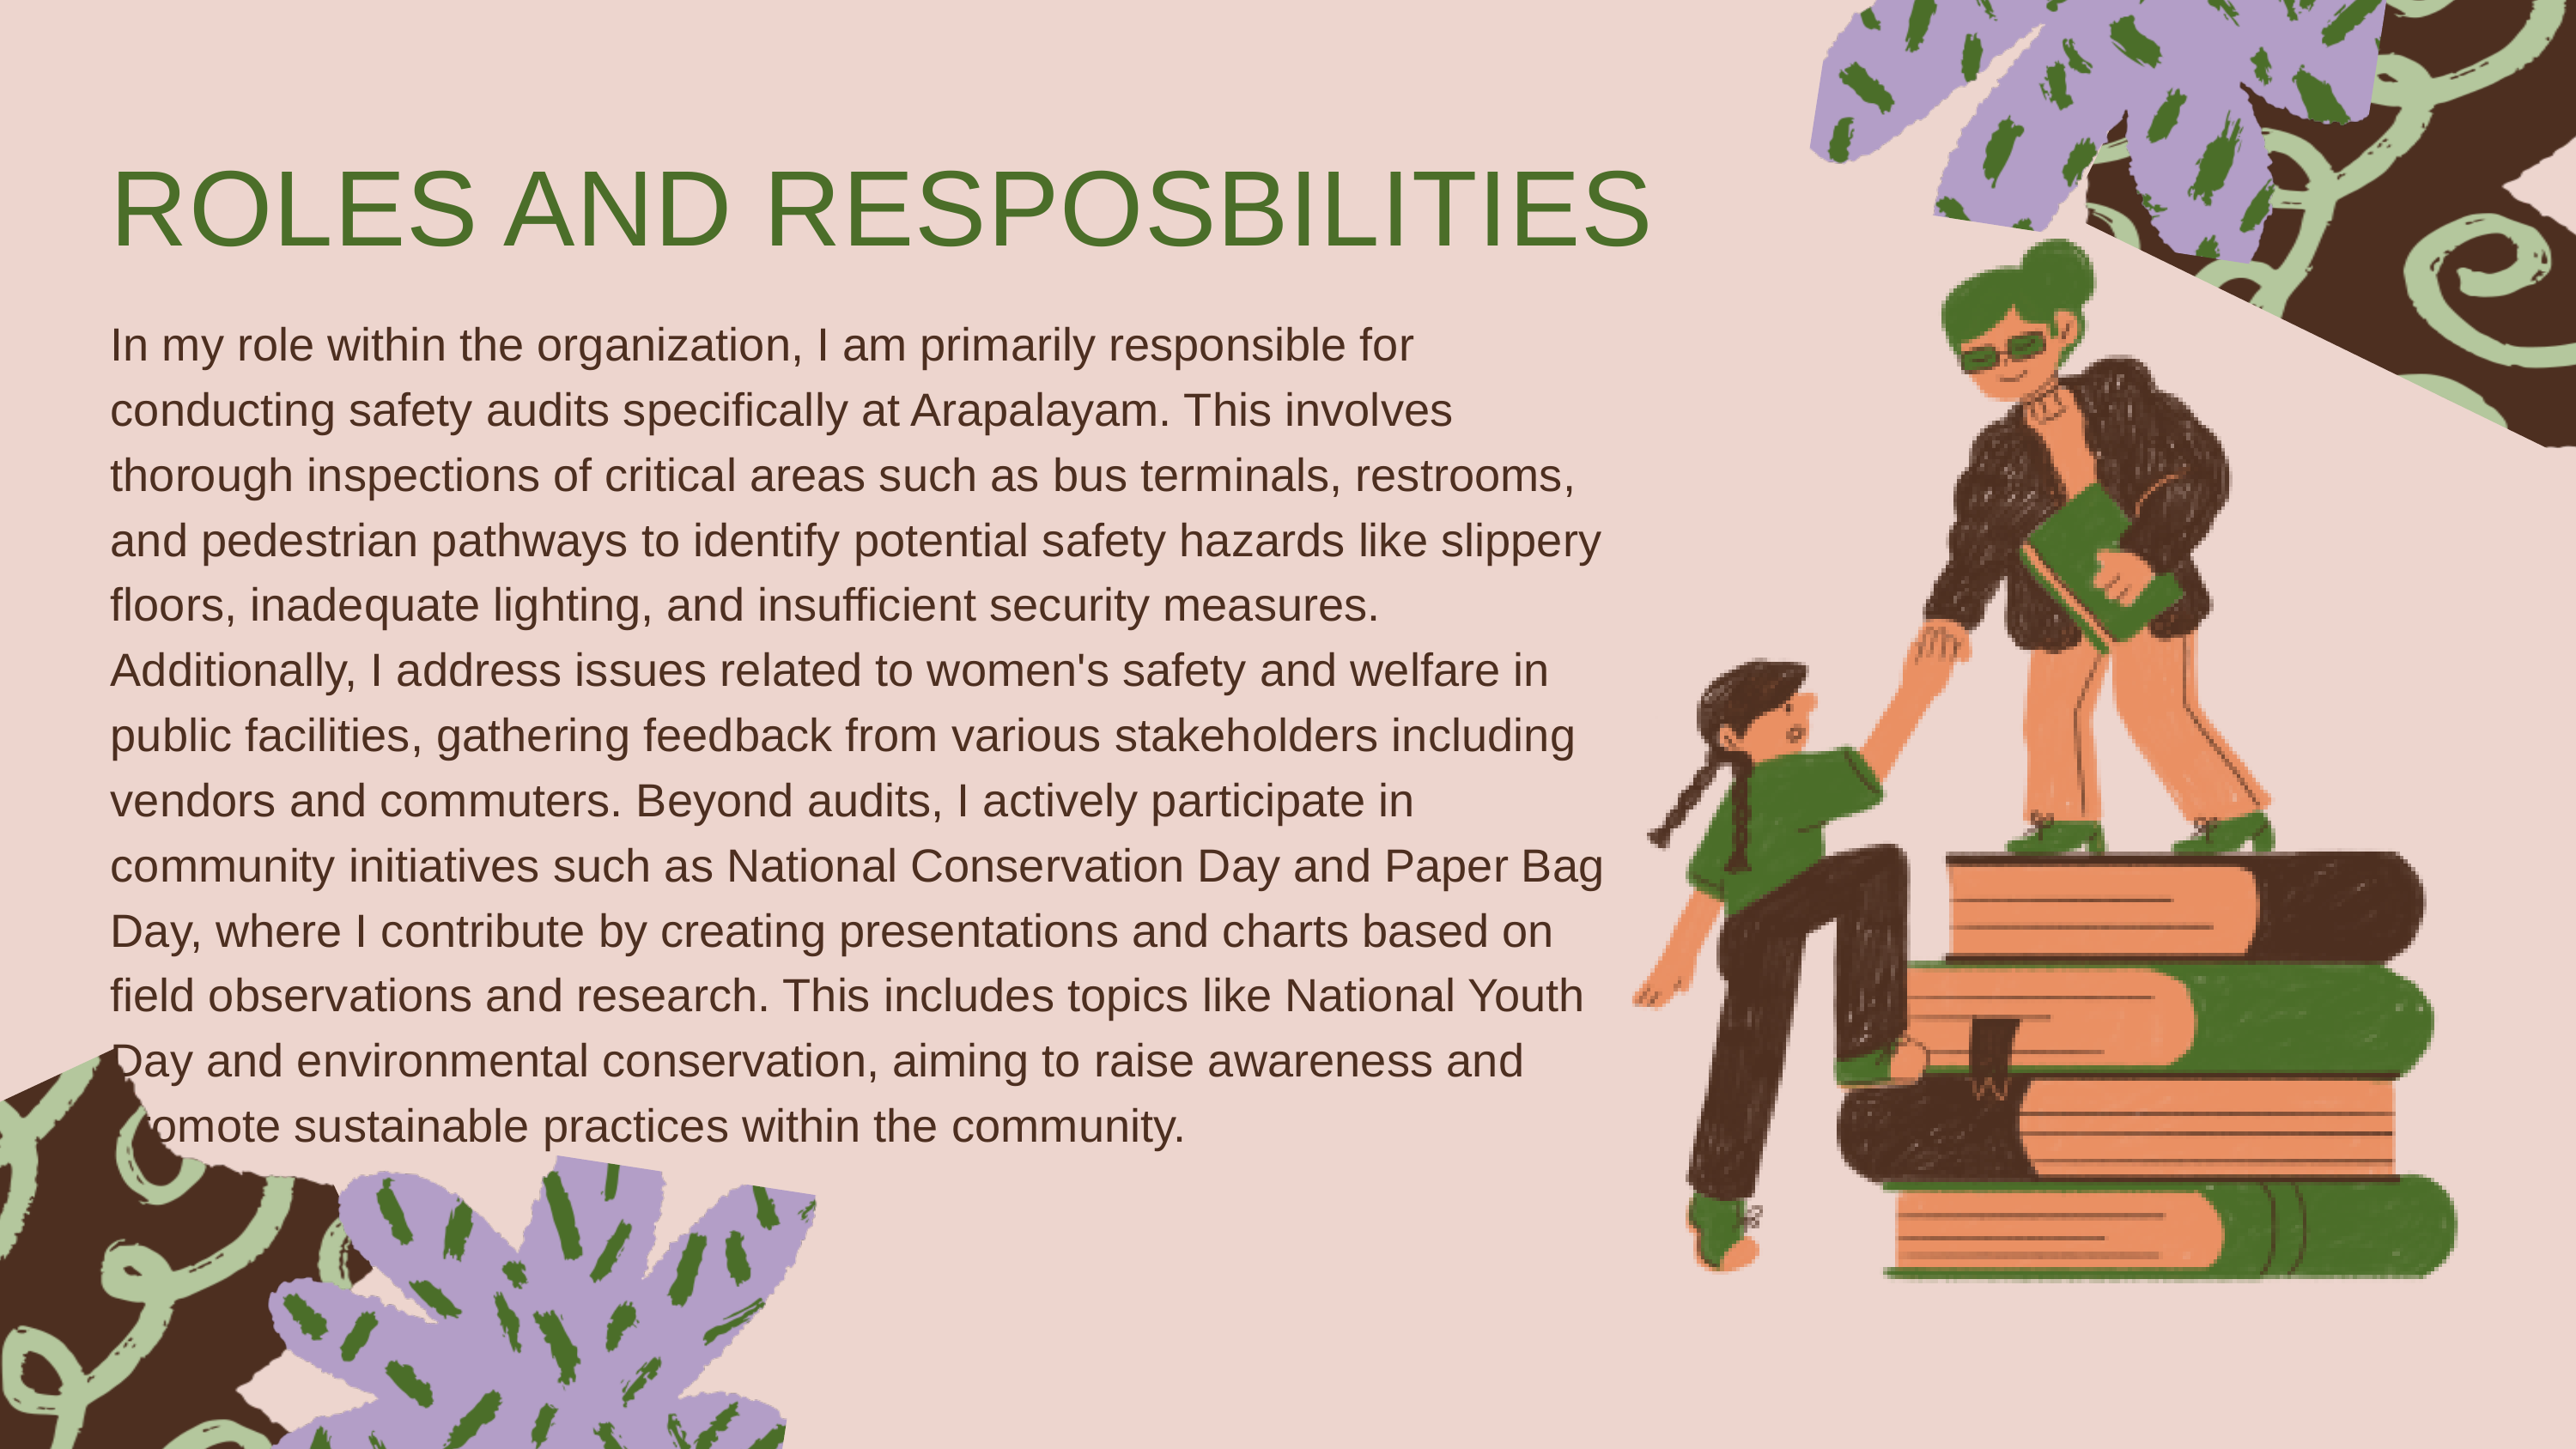

ROLES AND RESPOSBILITIES

In my role within the organization, I am primarily responsible for conducting safety audits specifically at Arapalayam. This involves thorough inspections of critical areas such as bus terminals, restrooms, and pedestrian pathways to identify potential safety hazards like slippery floors, inadequate lighting, and insufficient security measures. Additionally, I address issues related to women's safety and welfare in public facilities, gathering feedback from various stakeholders including vendors and commuters. Beyond audits, I actively participate in community initiatives such as National Conservation Day and Paper Bag Day, where I contribute by creating presentations and charts based on field observations and research. This includes topics like National Youth Day and environmental conservation, aiming to raise awareness and promote sustainable practices within the community.